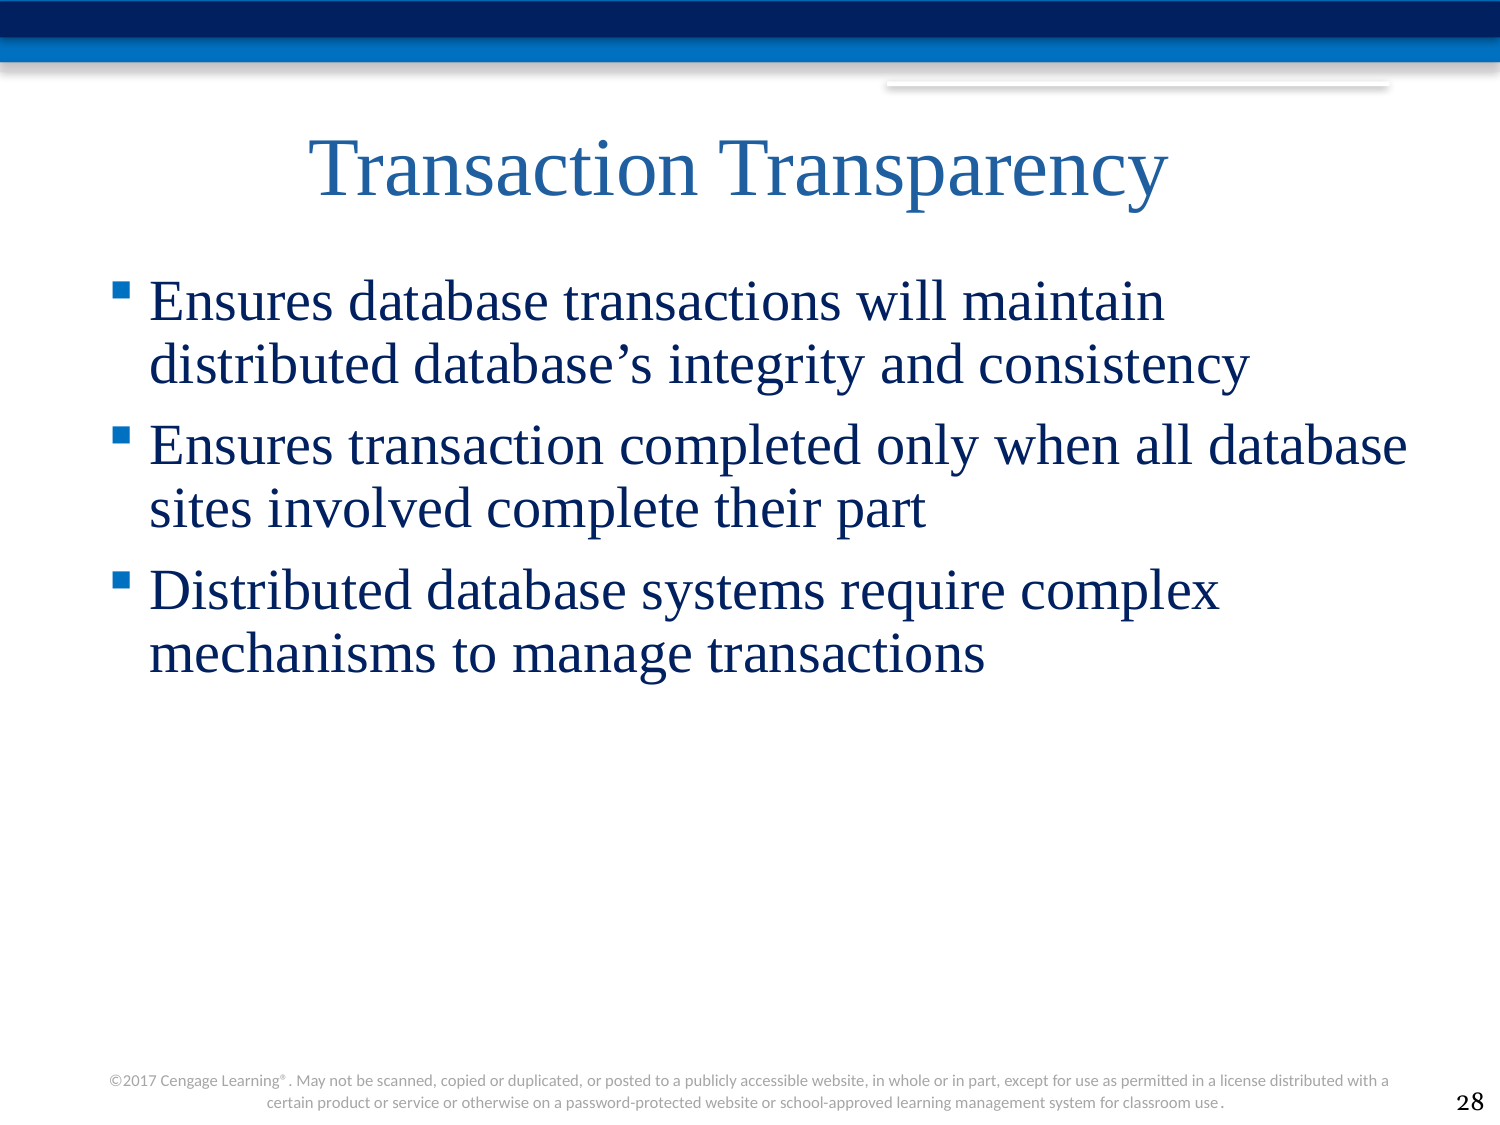

# Transaction Transparency
Ensures database transactions will maintain distributed database’s integrity and consistency
Ensures transaction completed only when all database sites involved complete their part
Distributed database systems require complex mechanisms to manage transactions
28